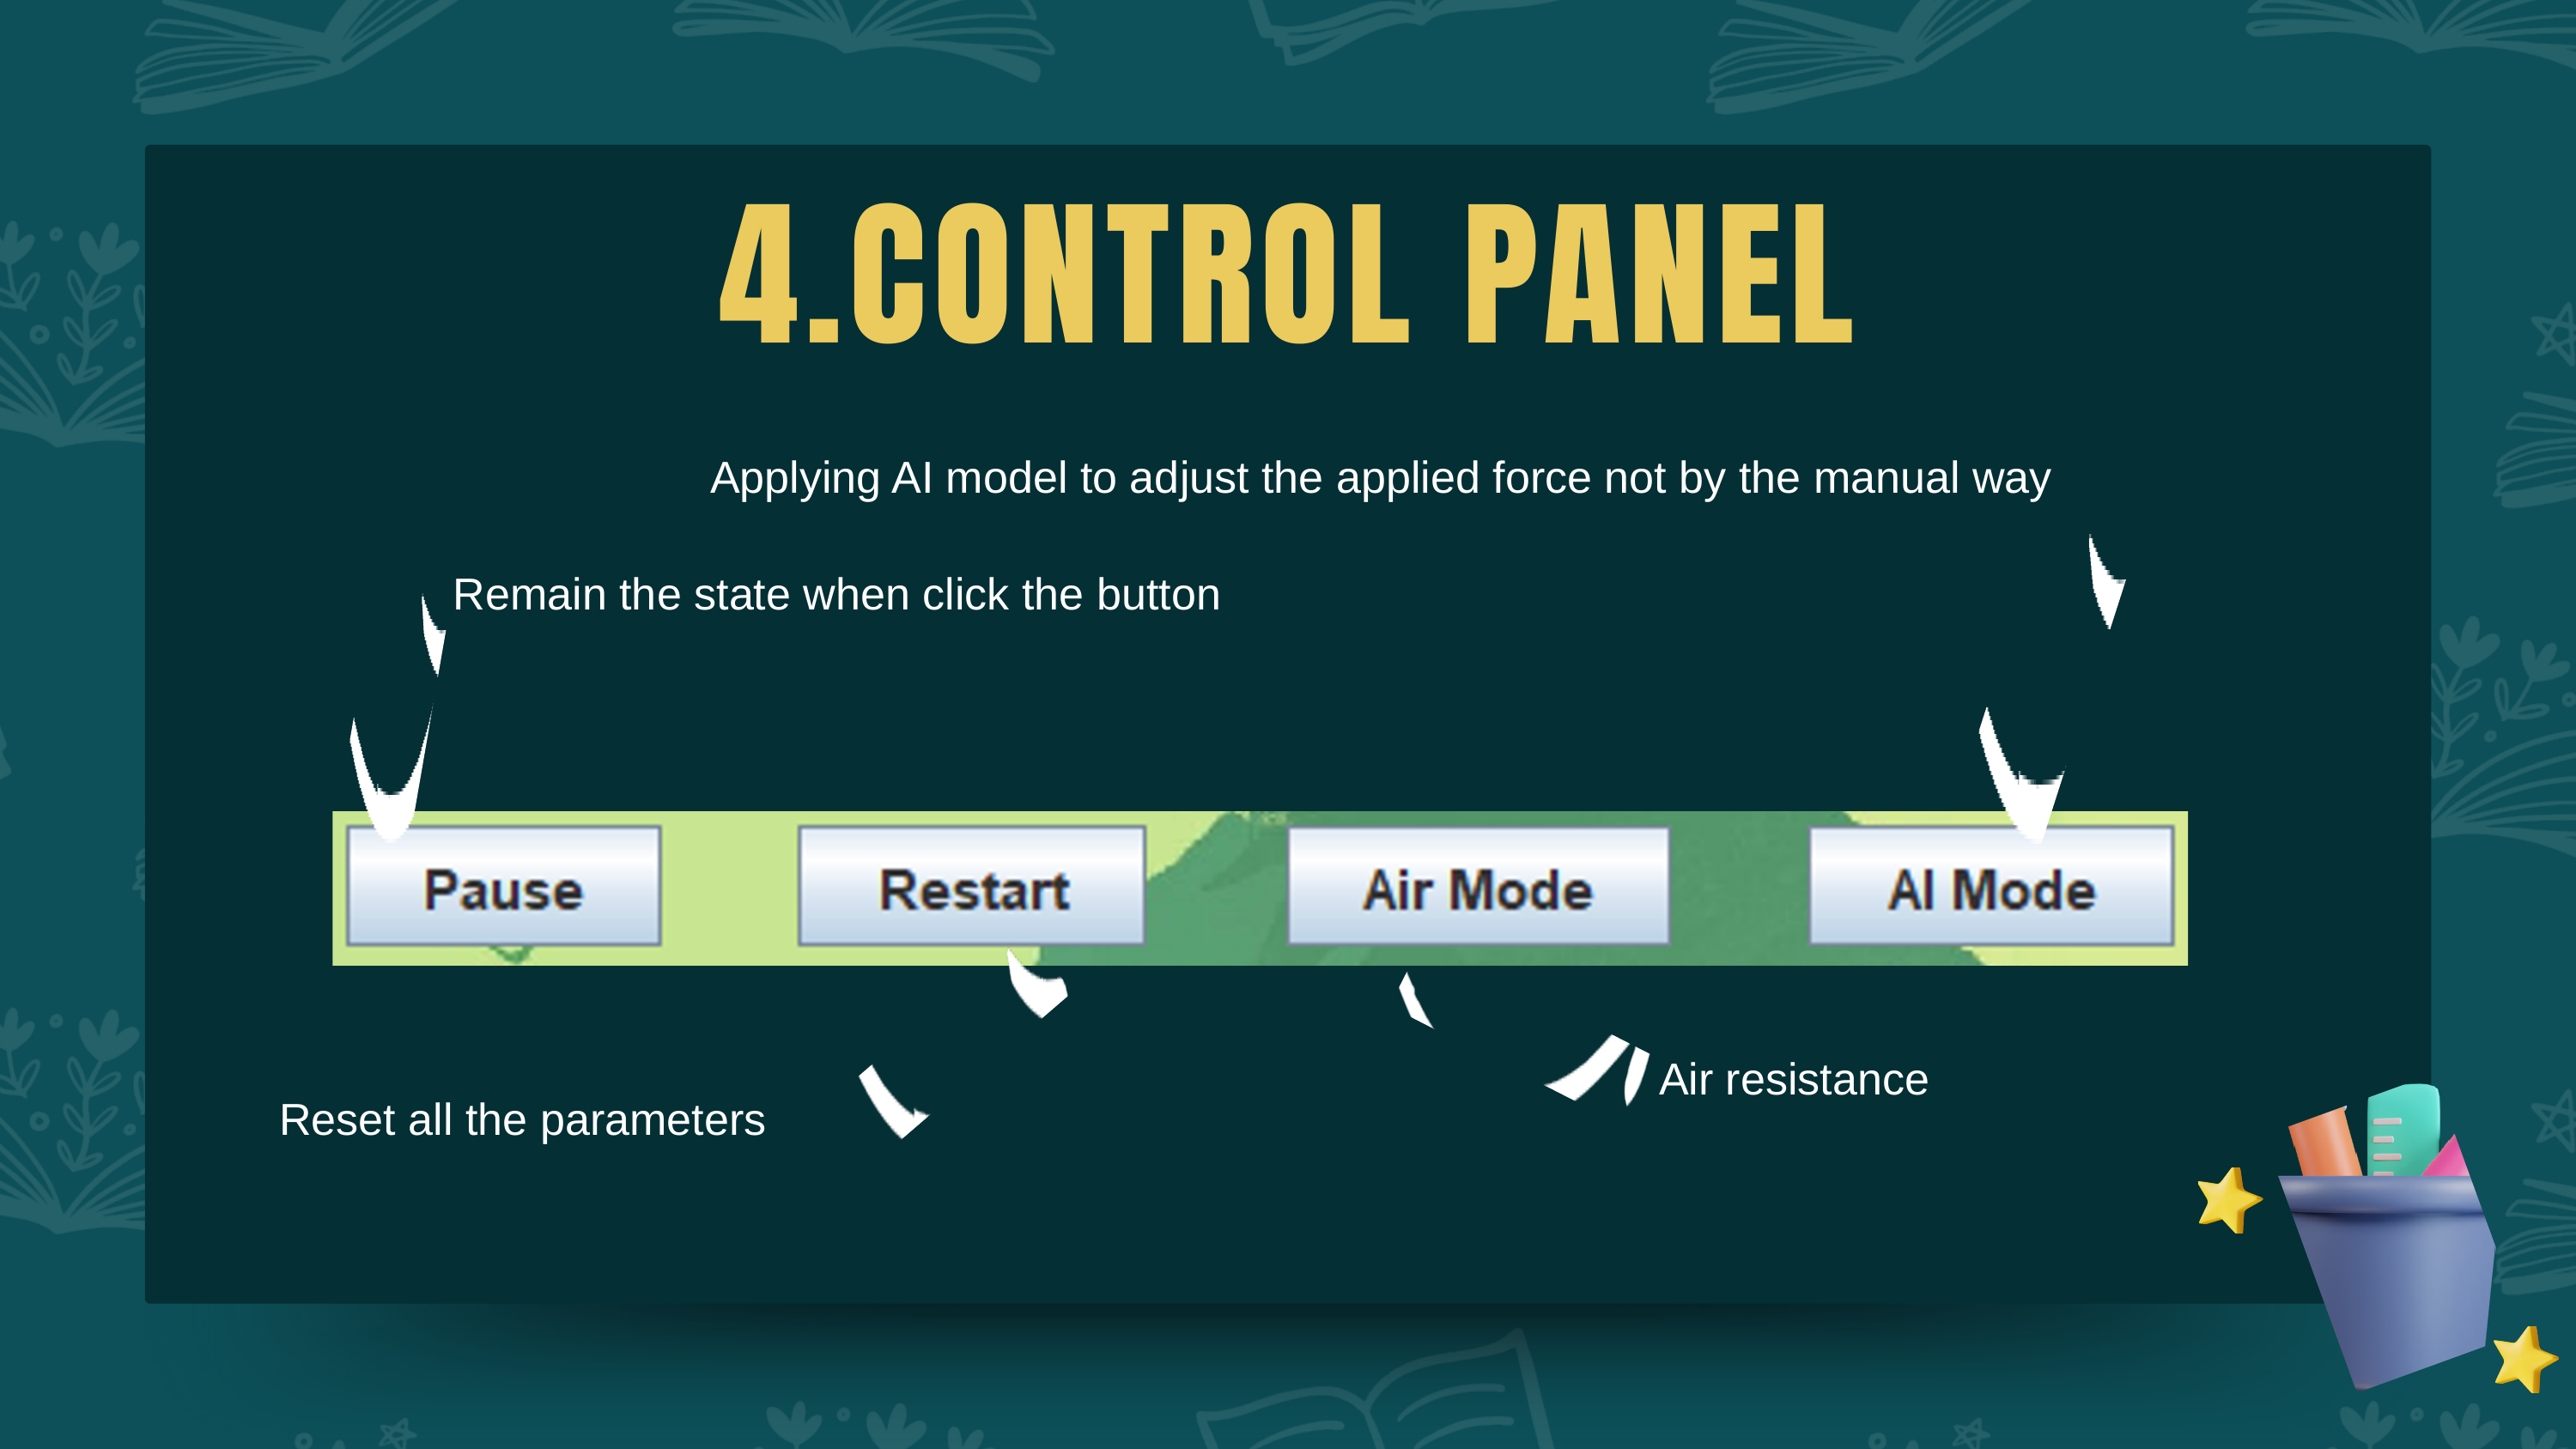

4.CONTROL PANEL
Applying AI model to adjust the applied force not by the manual way
Remain the state when click the button

Air resistance
Reset all the parameters